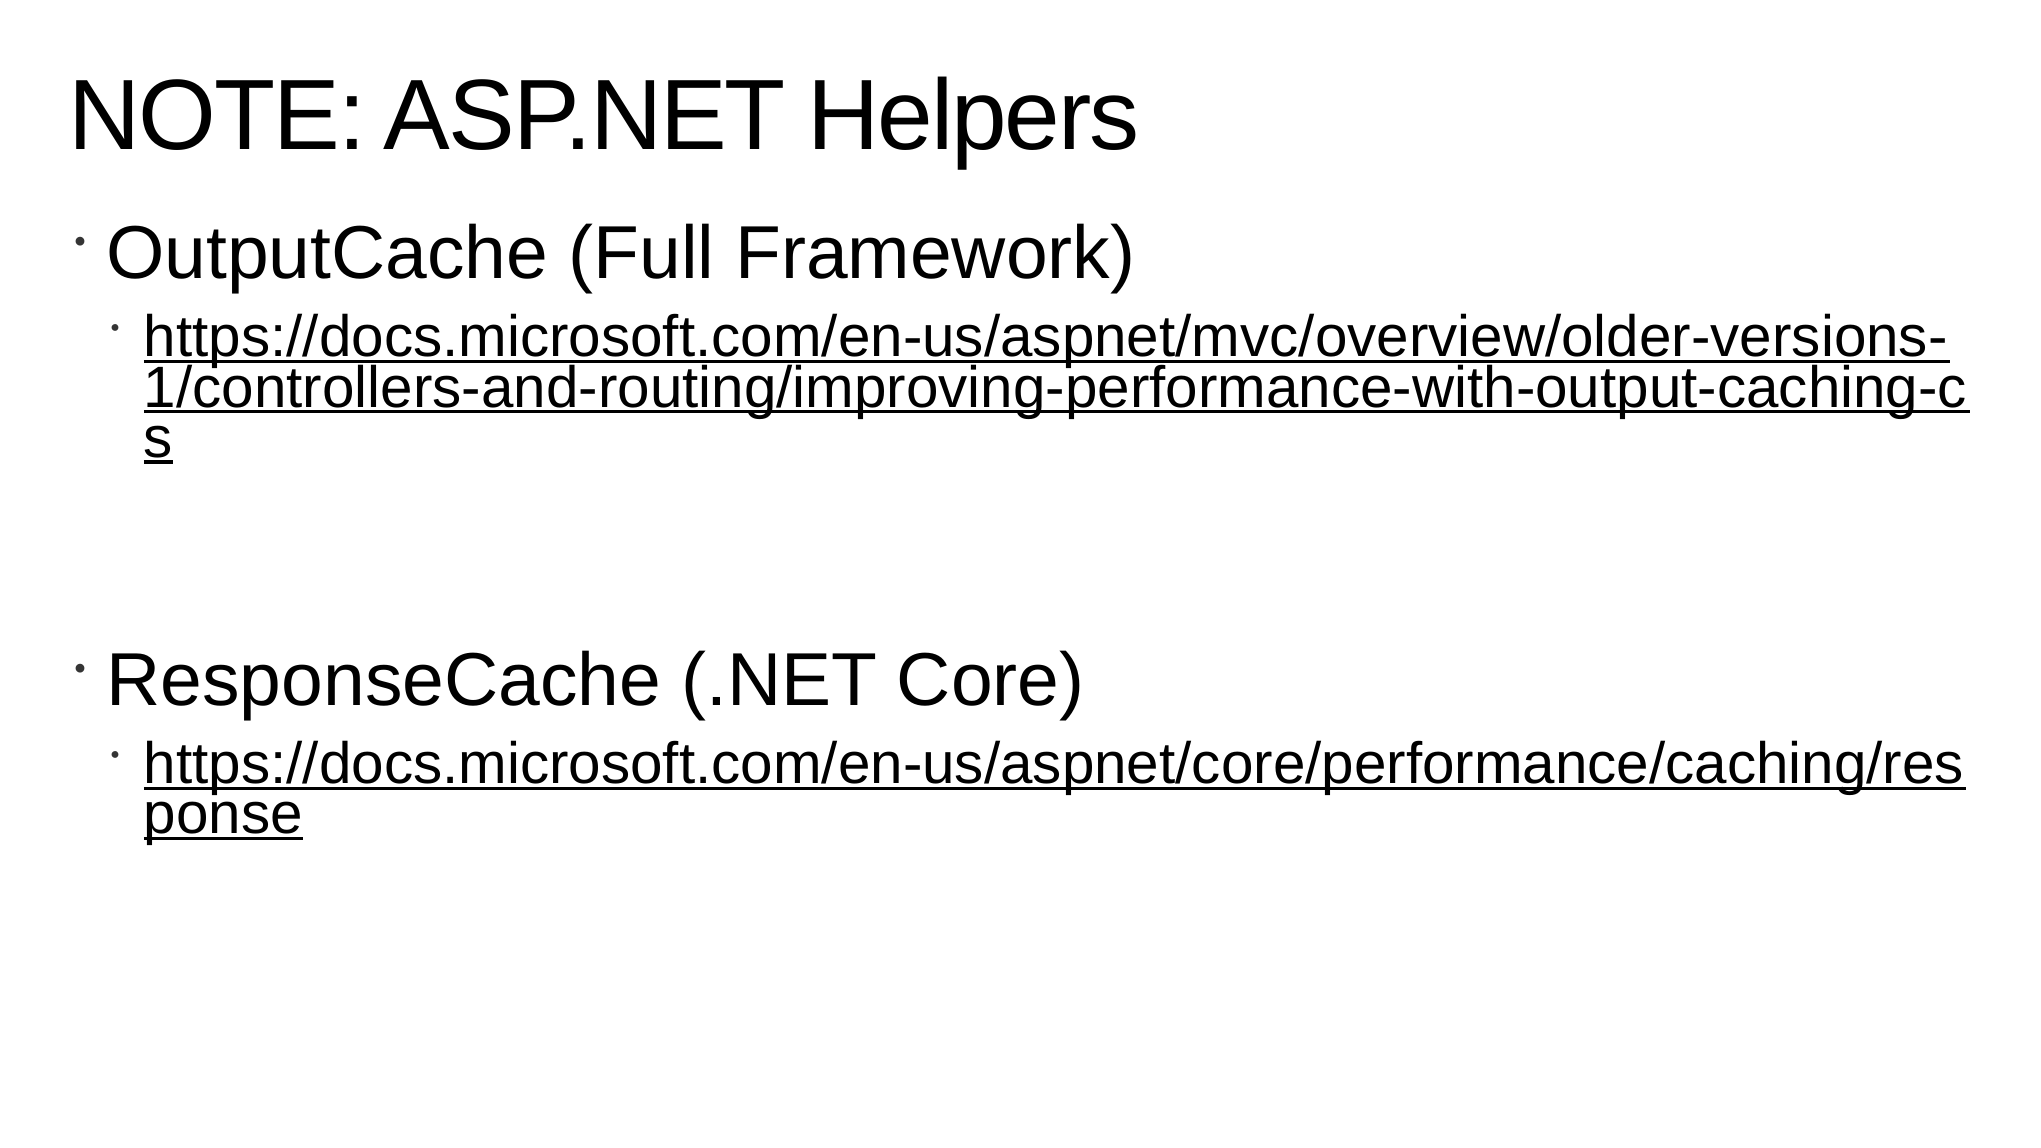

# NOTE: ASP.NET Helpers
OutputCache (Full Framework)
https://docs.microsoft.com/en-us/aspnet/mvc/overview/older-versions-1/controllers-and-routing/improving-performance-with-output-caching-cs

ResponseCache (.NET Core)
https://docs.microsoft.com/en-us/aspnet/core/performance/caching/response